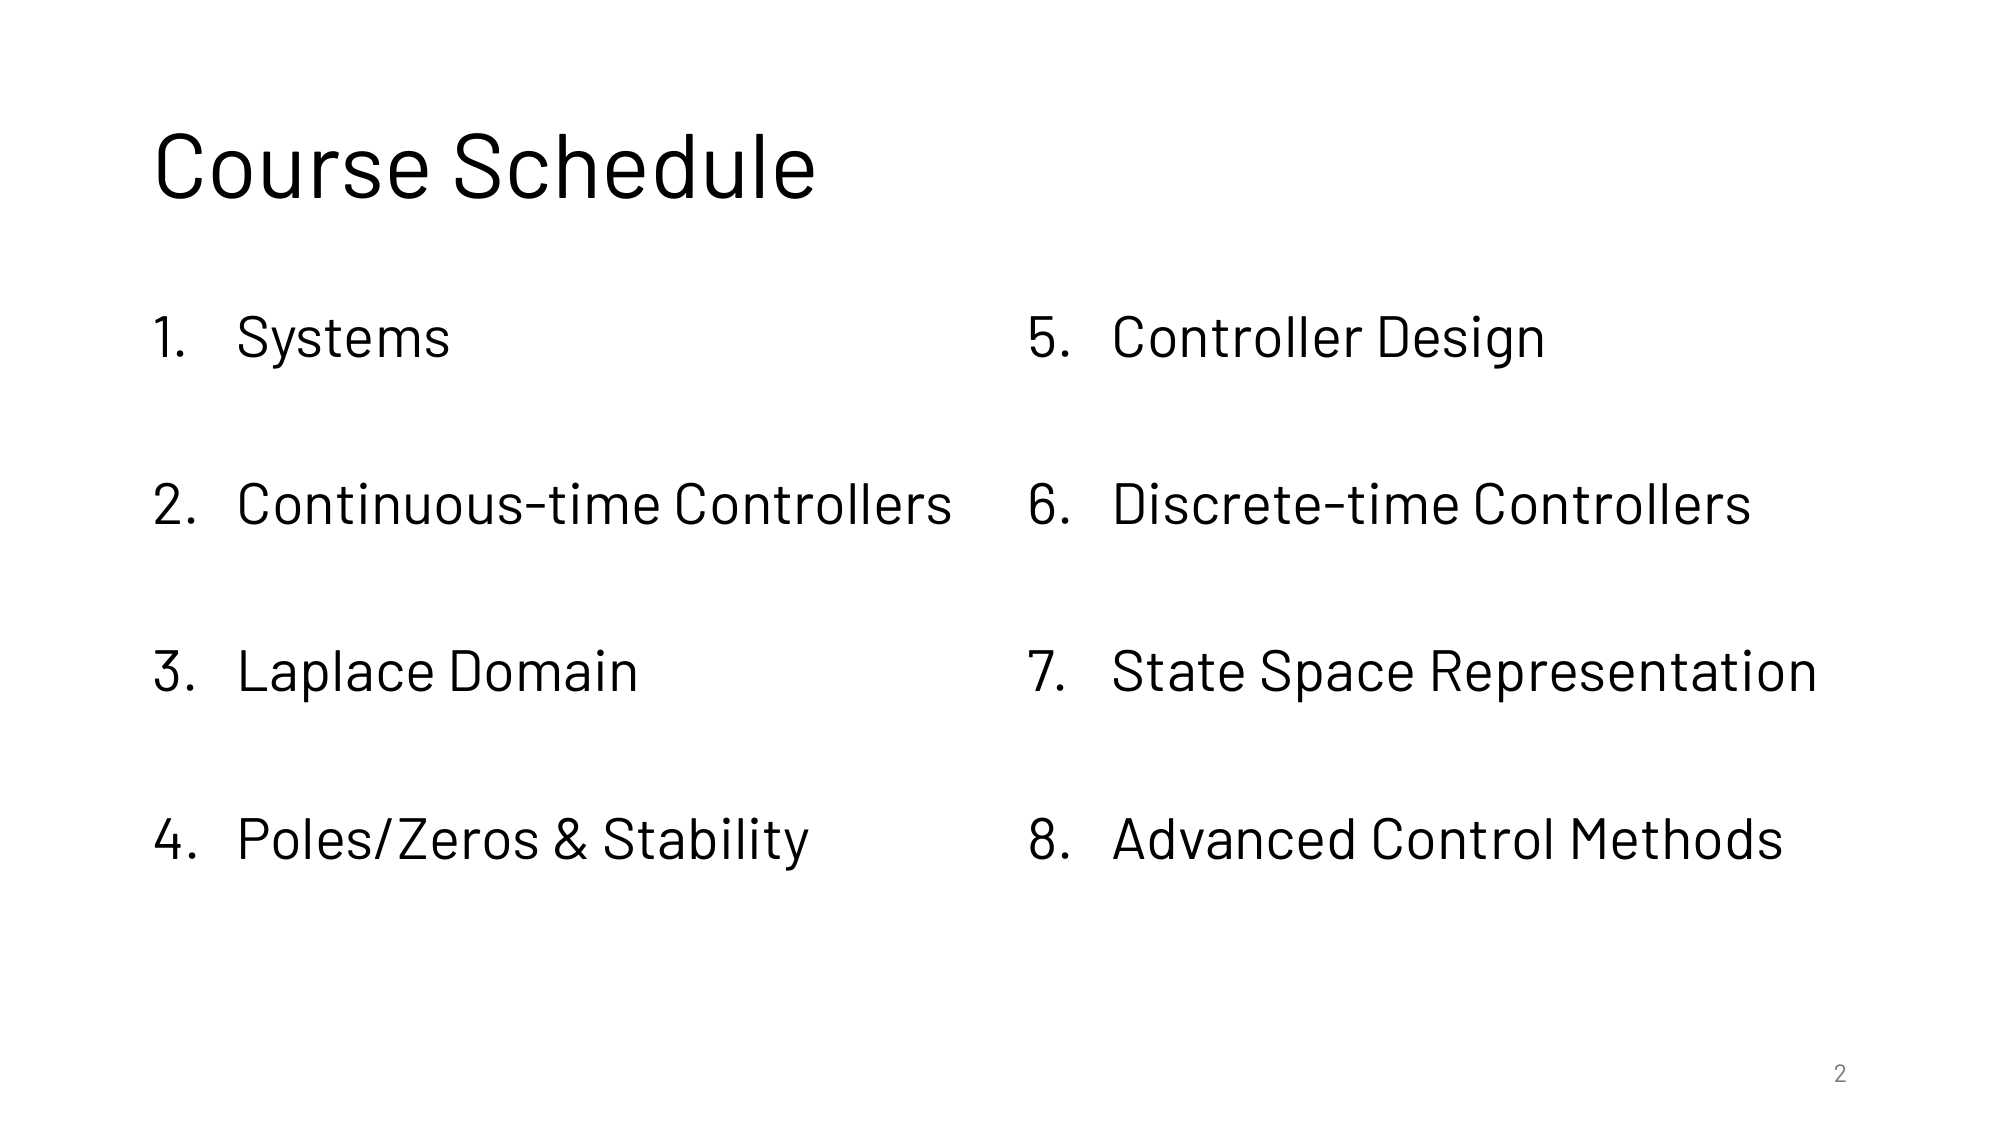

# Course Schedule
Systems

Continuous-time Controllers

Laplace Domain

Poles/Zeros & Stability
Controller Design

Discrete-time Controllers

State Space Representation

Advanced Control Methods
2